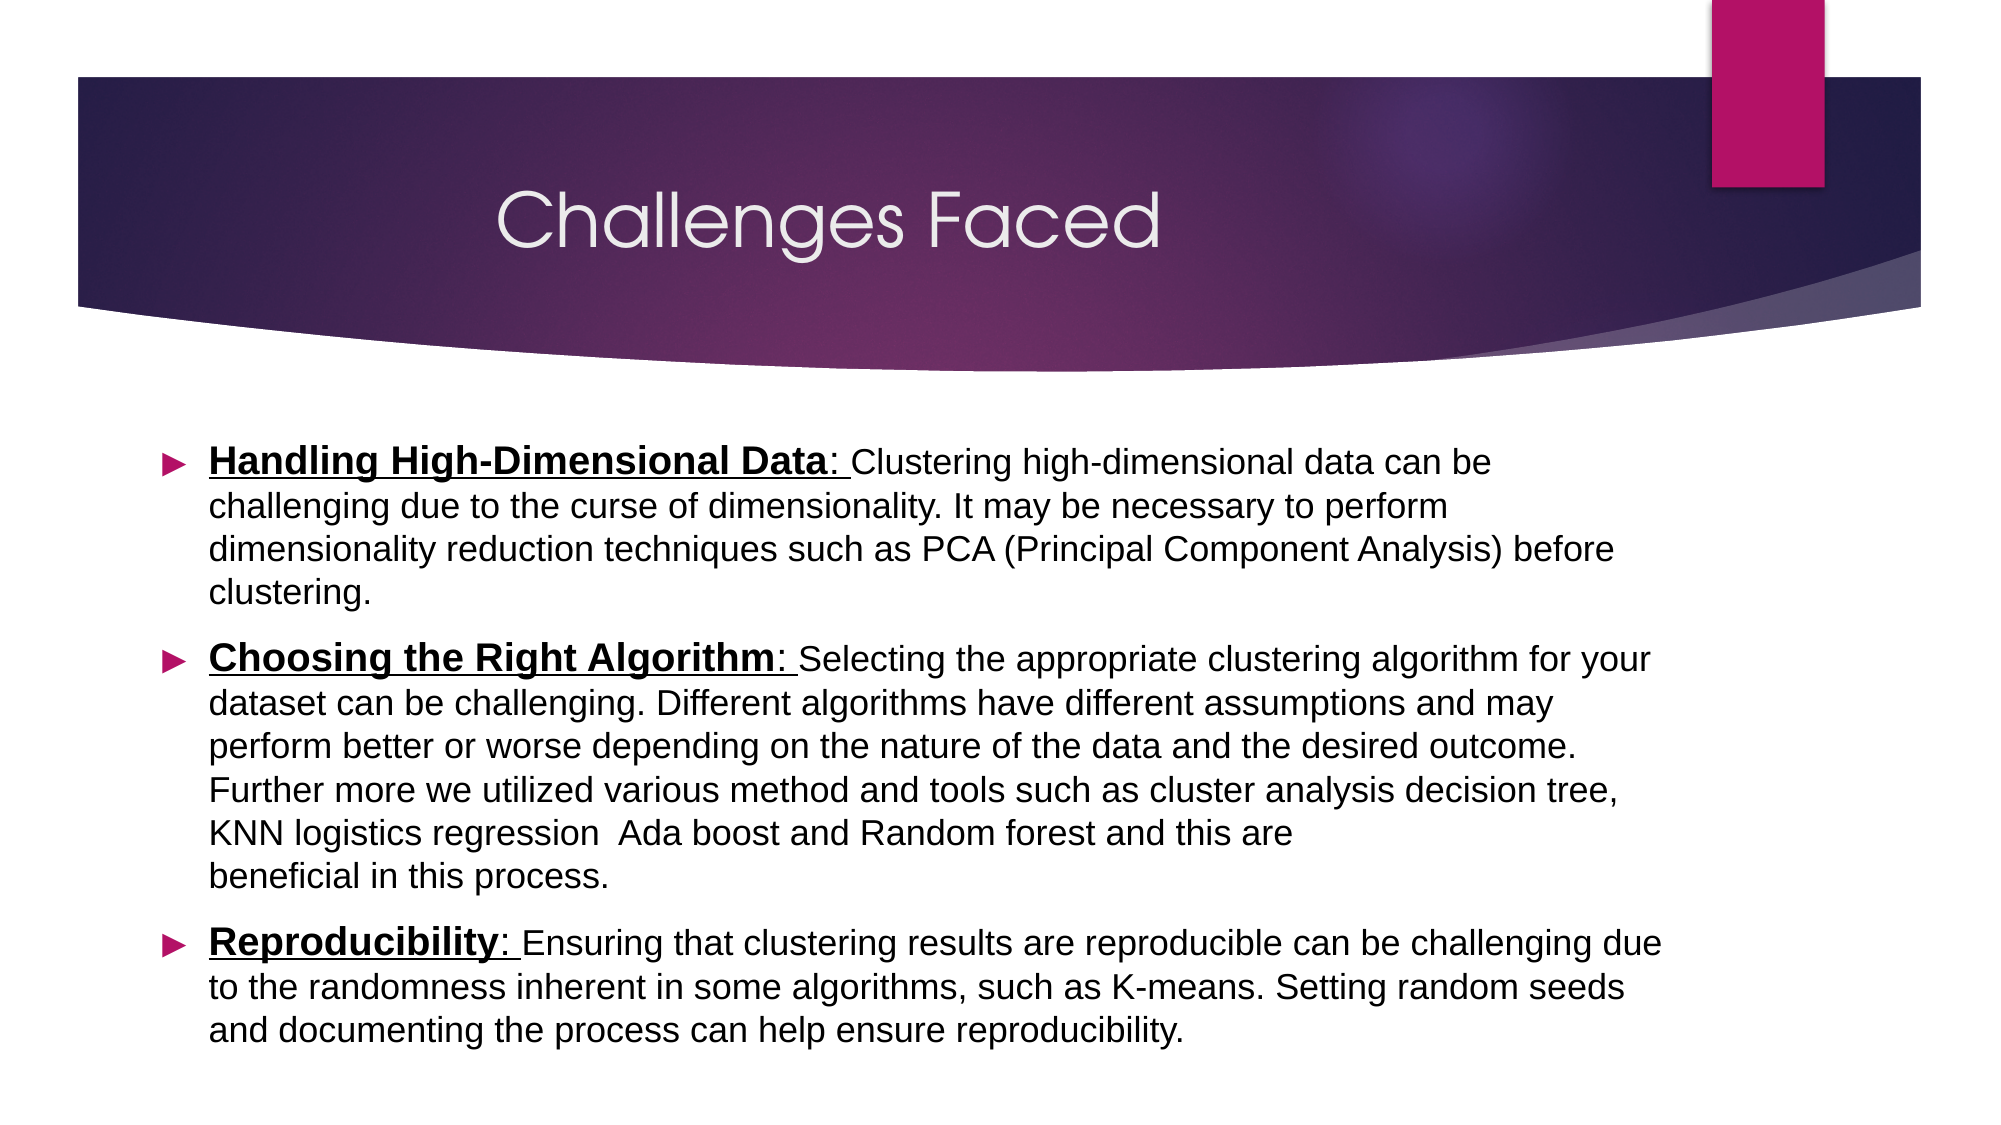

# Challenges Faced
Handling High-Dimensional Data: Clustering high-dimensional data can be challenging due to the curse of dimensionality. It may be necessary to perform dimensionality reduction techniques such as PCA (Principal Component Analysis) before clustering.
Choosing the Right Algorithm: Selecting the appropriate clustering algorithm for your dataset can be challenging. Different algorithms have different assumptions and may perform better or worse depending on the nature of the data and the desired outcome. Further more we utilized various method and tools such as cluster analysis decision tree, KNN logistics regression  Ada boost and Random forest and this are beneficial in this process.
Reproducibility: Ensuring that clustering results are reproducible can be challenging due to the randomness inherent in some algorithms, such as K-means. Setting random seeds and documenting the process can help ensure reproducibility.